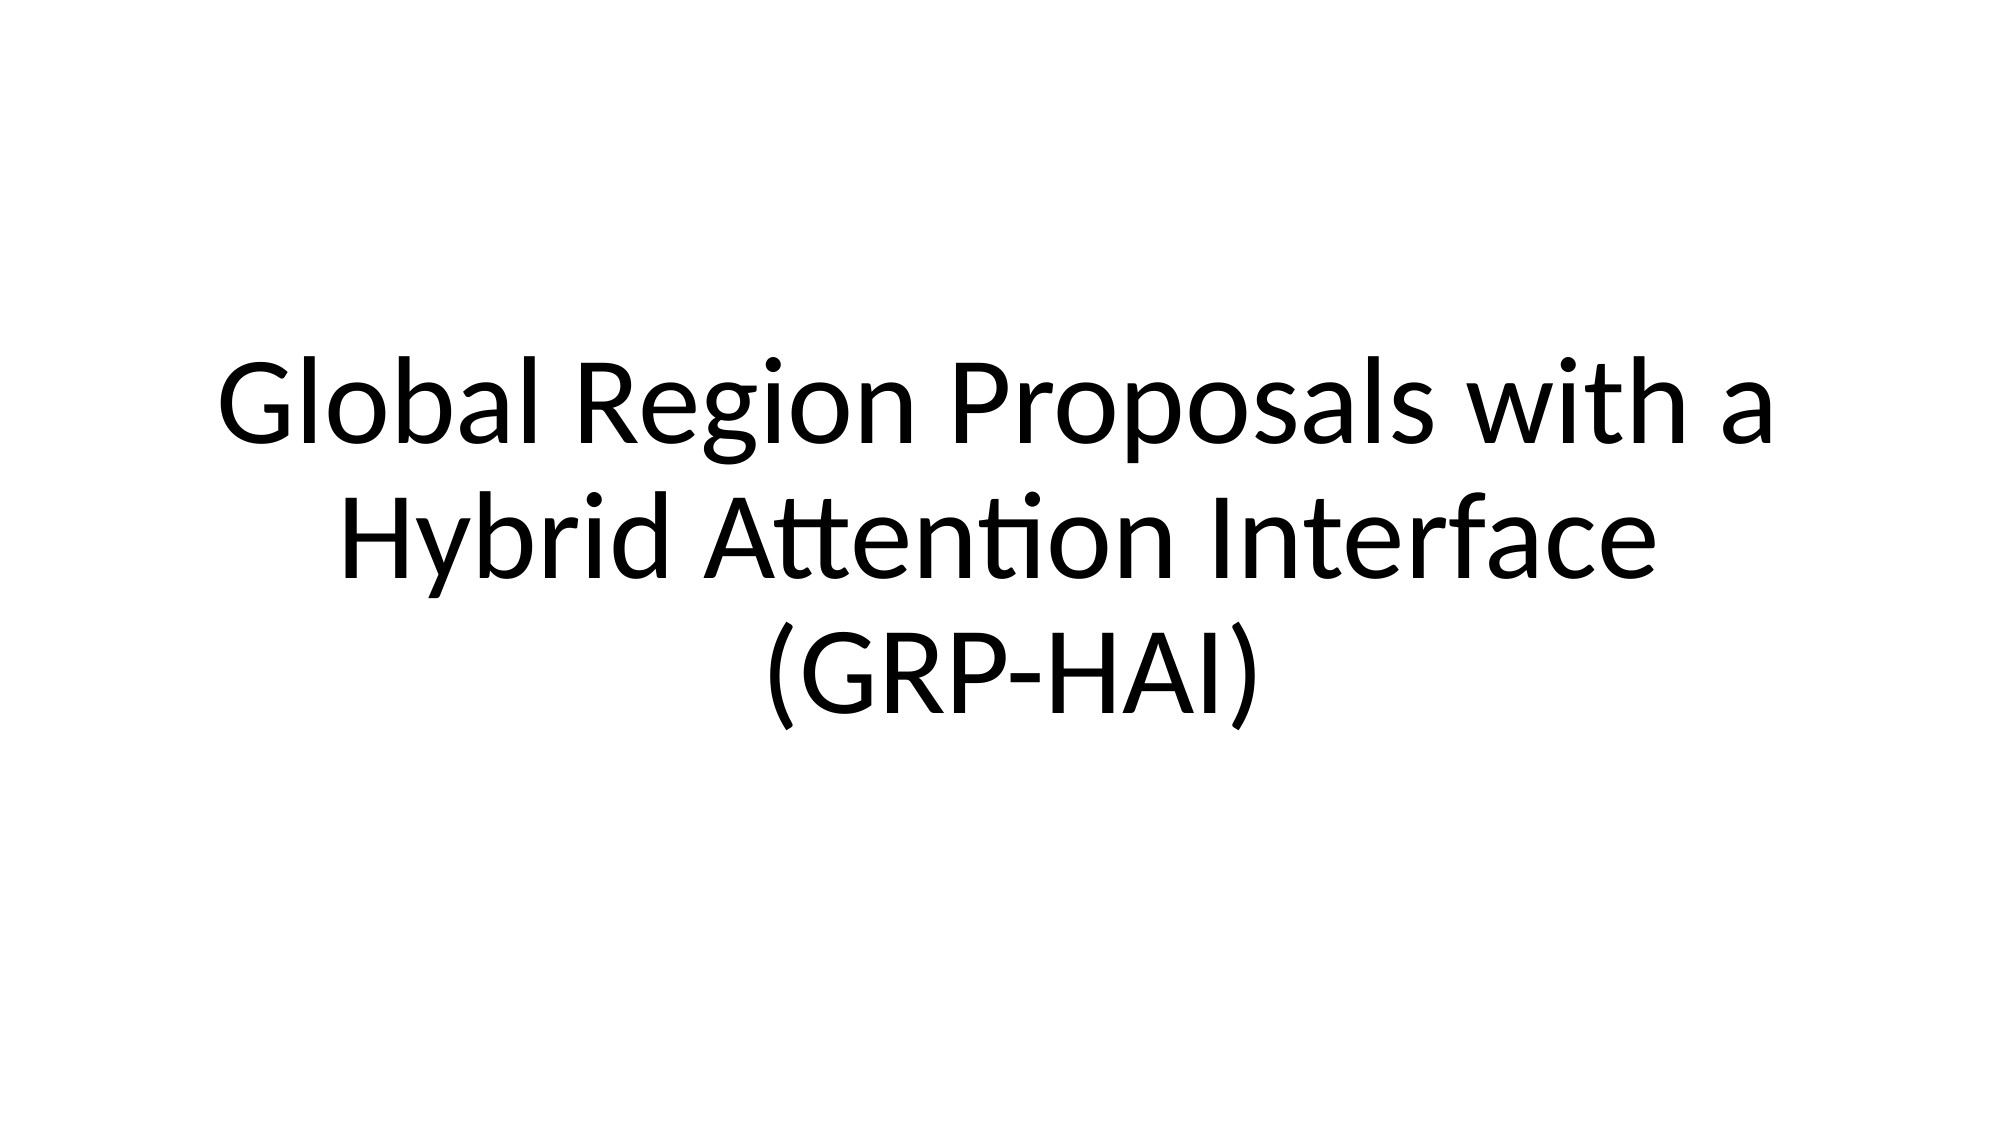

# Global Region Proposals with a Hybrid Attention Interface (GRP-HAI)